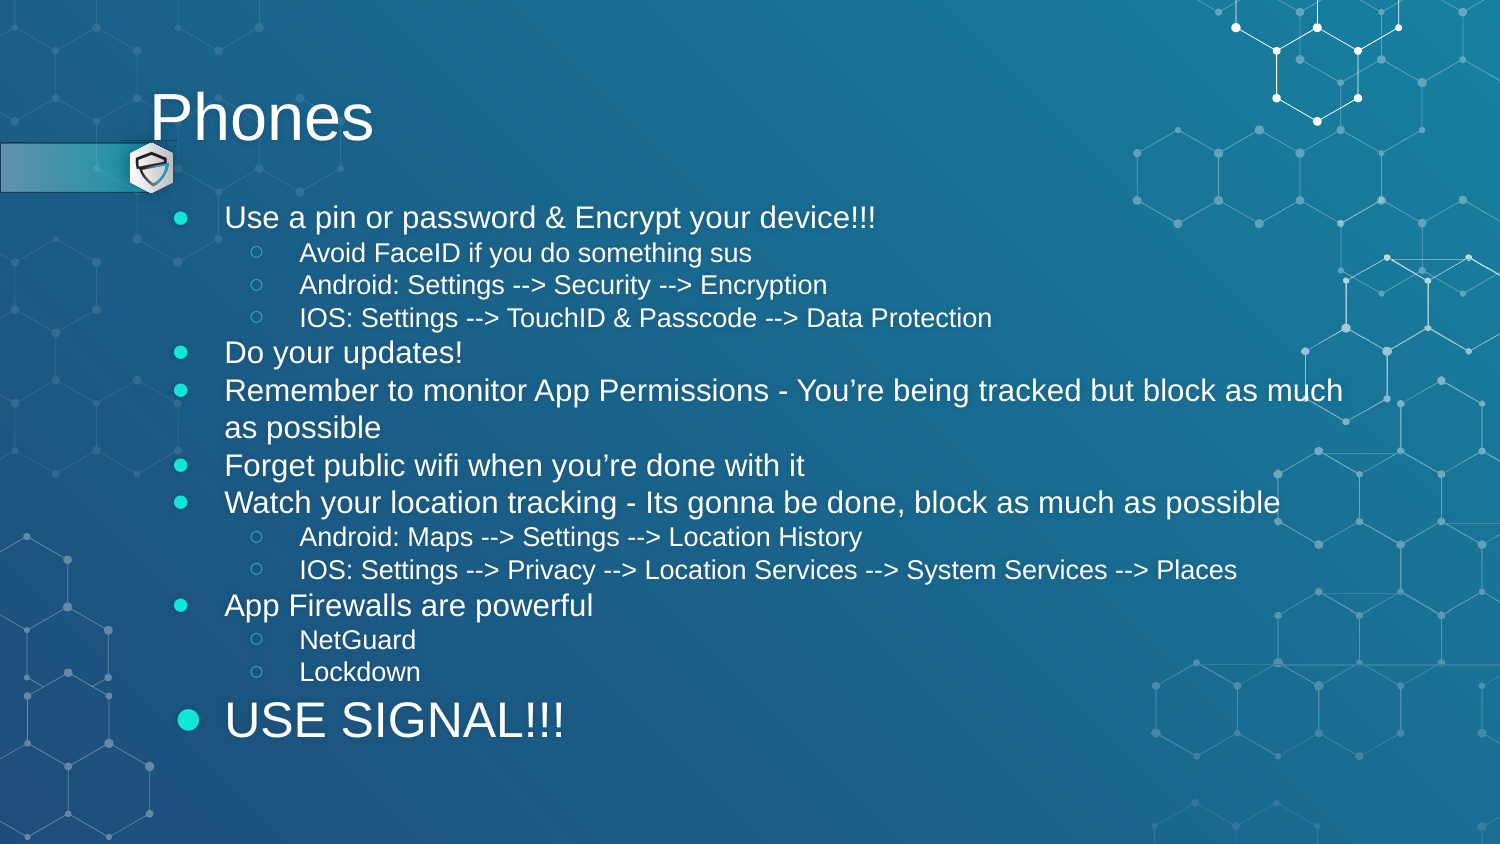

# Phones
Use a pin or password & Encrypt your device!!!
Avoid FaceID if you do something sus
Android: Settings --> Security --> Encryption
IOS: Settings --> TouchID & Passcode --> Data Protection
Do your updates!
Remember to monitor App Permissions - You’re being tracked but block as much as possible
Forget public wifi when you’re done with it
Watch your location tracking - Its gonna be done, block as much as possible
Android: Maps --> Settings --> Location History
IOS: Settings --> Privacy --> Location Services --> System Services --> Places
App Firewalls are powerful
NetGuard
Lockdown
USE SIGNAL!!!